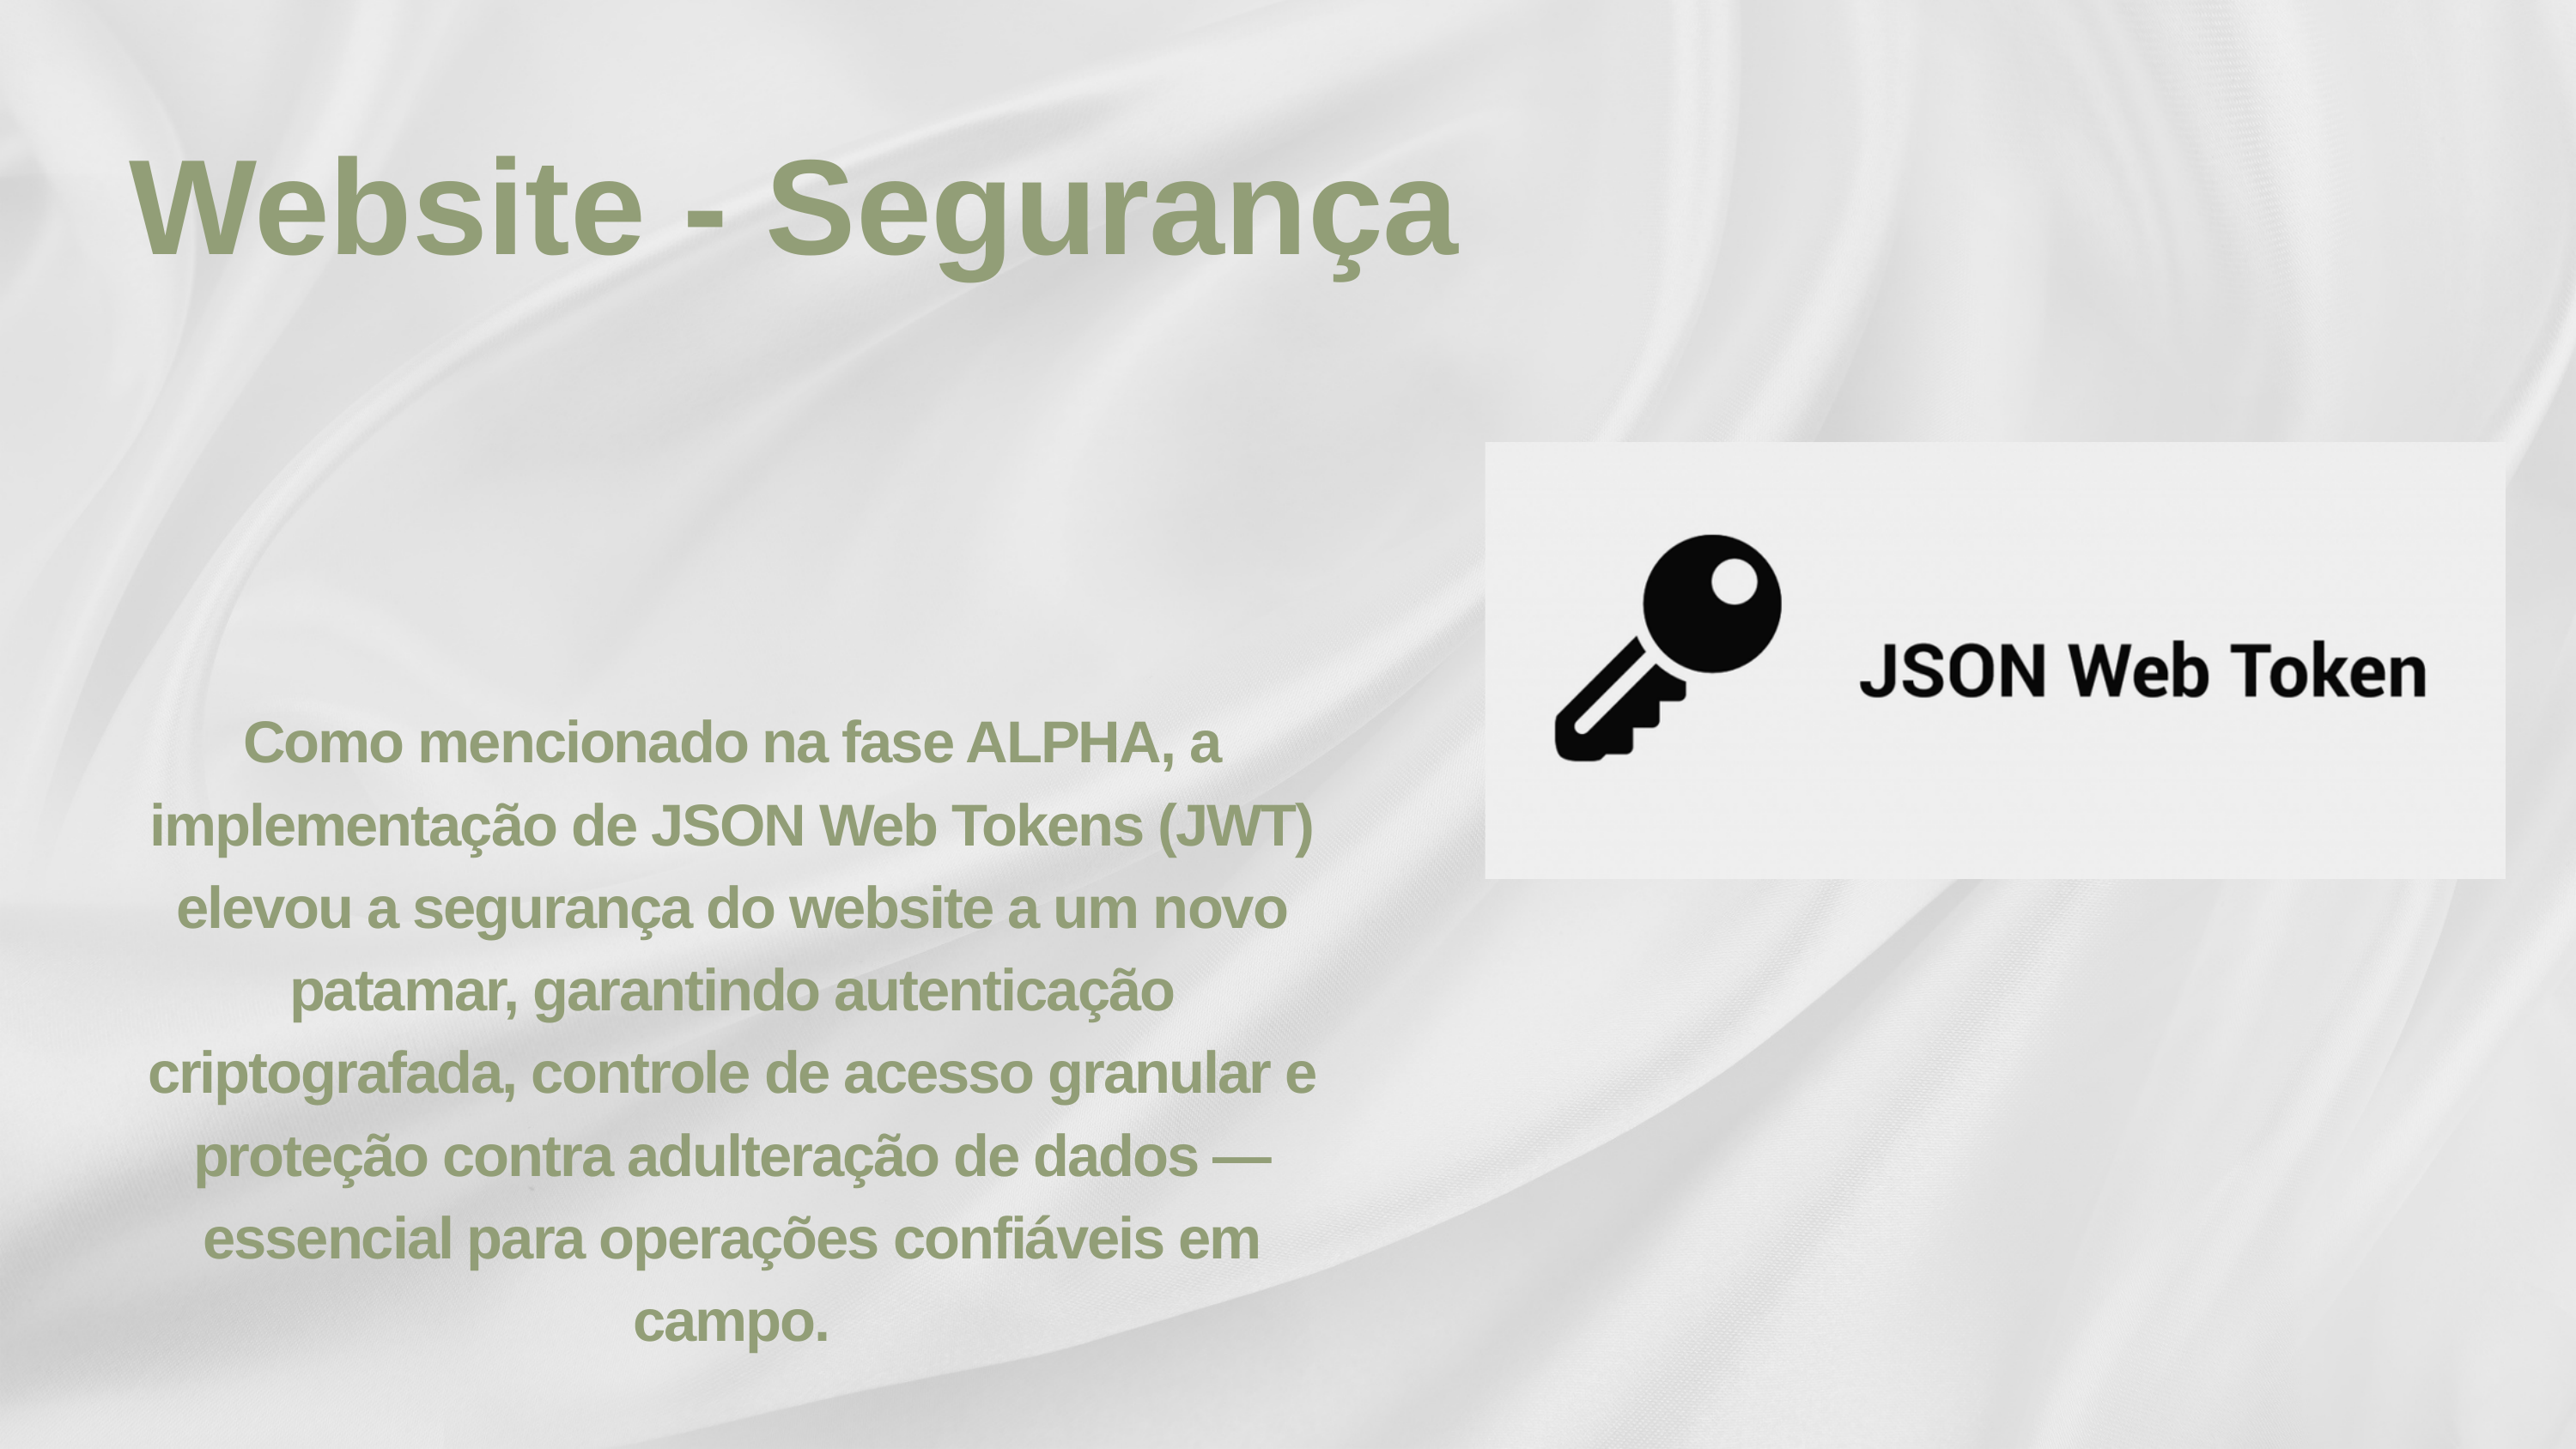

Website - Segurança

Como mencionado na fase ALPHA, a implementação de JSON Web Tokens (JWT) elevou a segurança do website a um novo patamar, garantindo autenticação criptografada, controle de acesso granular e proteção contra adulteração de dados — essencial para operações confiáveis em campo.